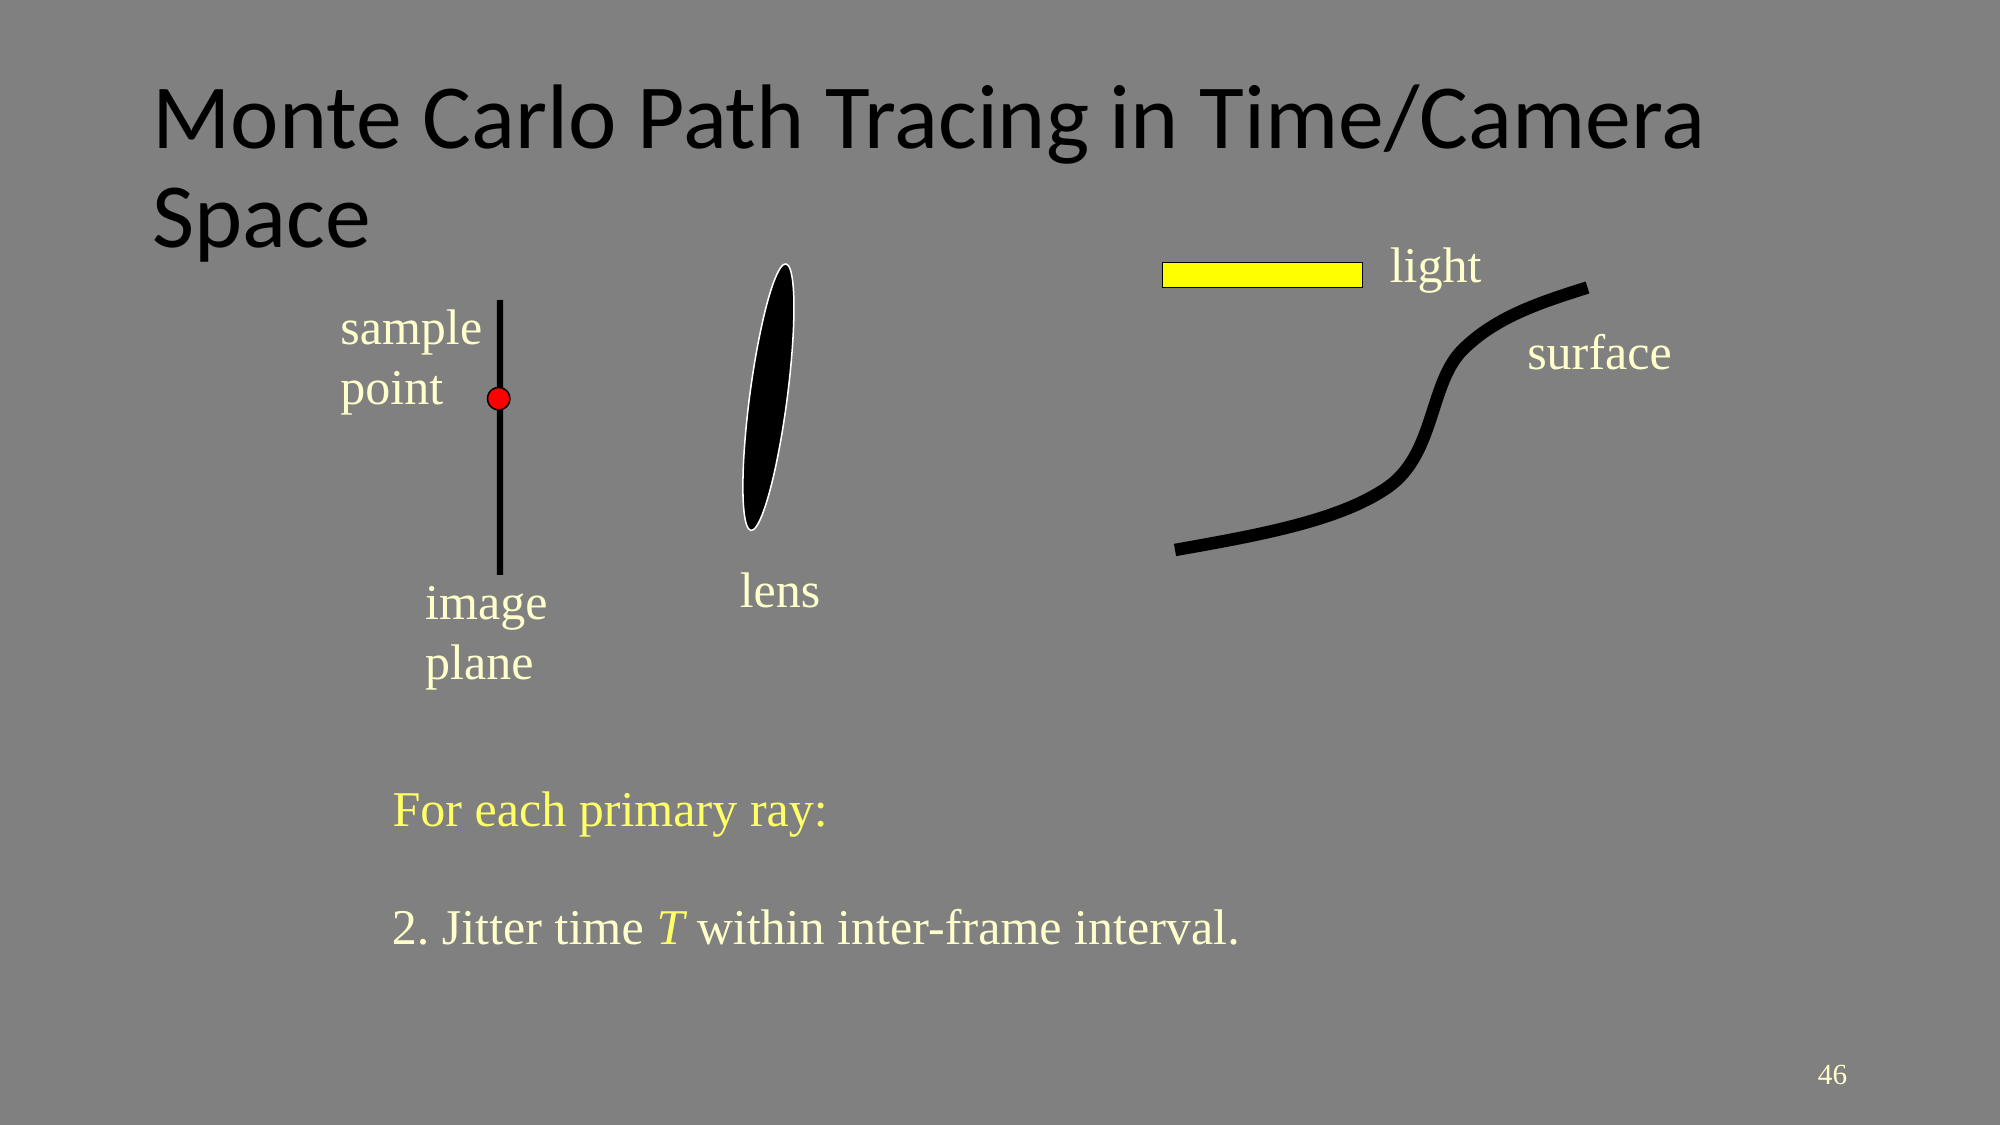

# Monte Carlo Path Tracing in Time/Camera Space
light

sample
point

surface

lens
image
plane
For each primary ray:
2. Jitter time T within inter-frame interval.
46